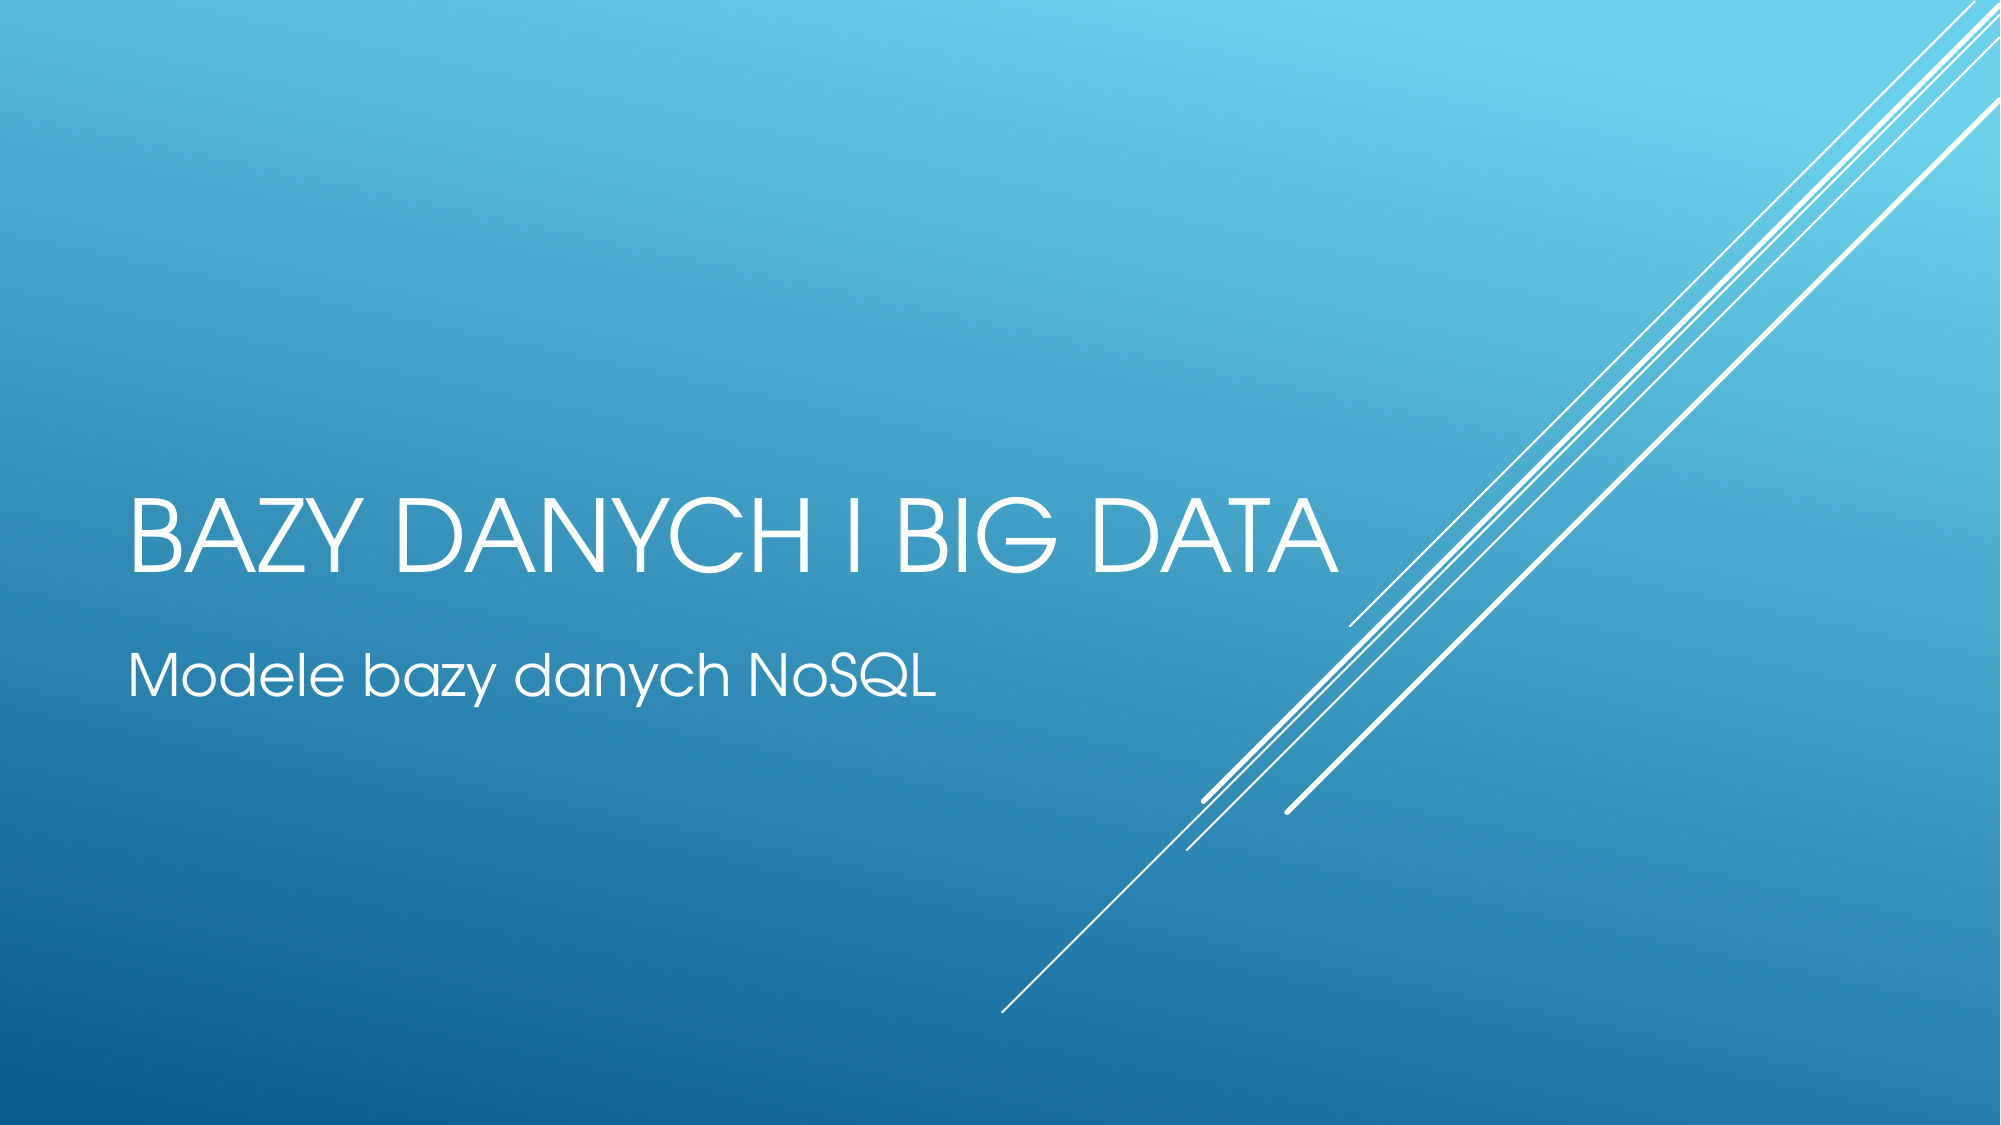

# Bazy Danych i big data
Modele bazy danych NoSQL